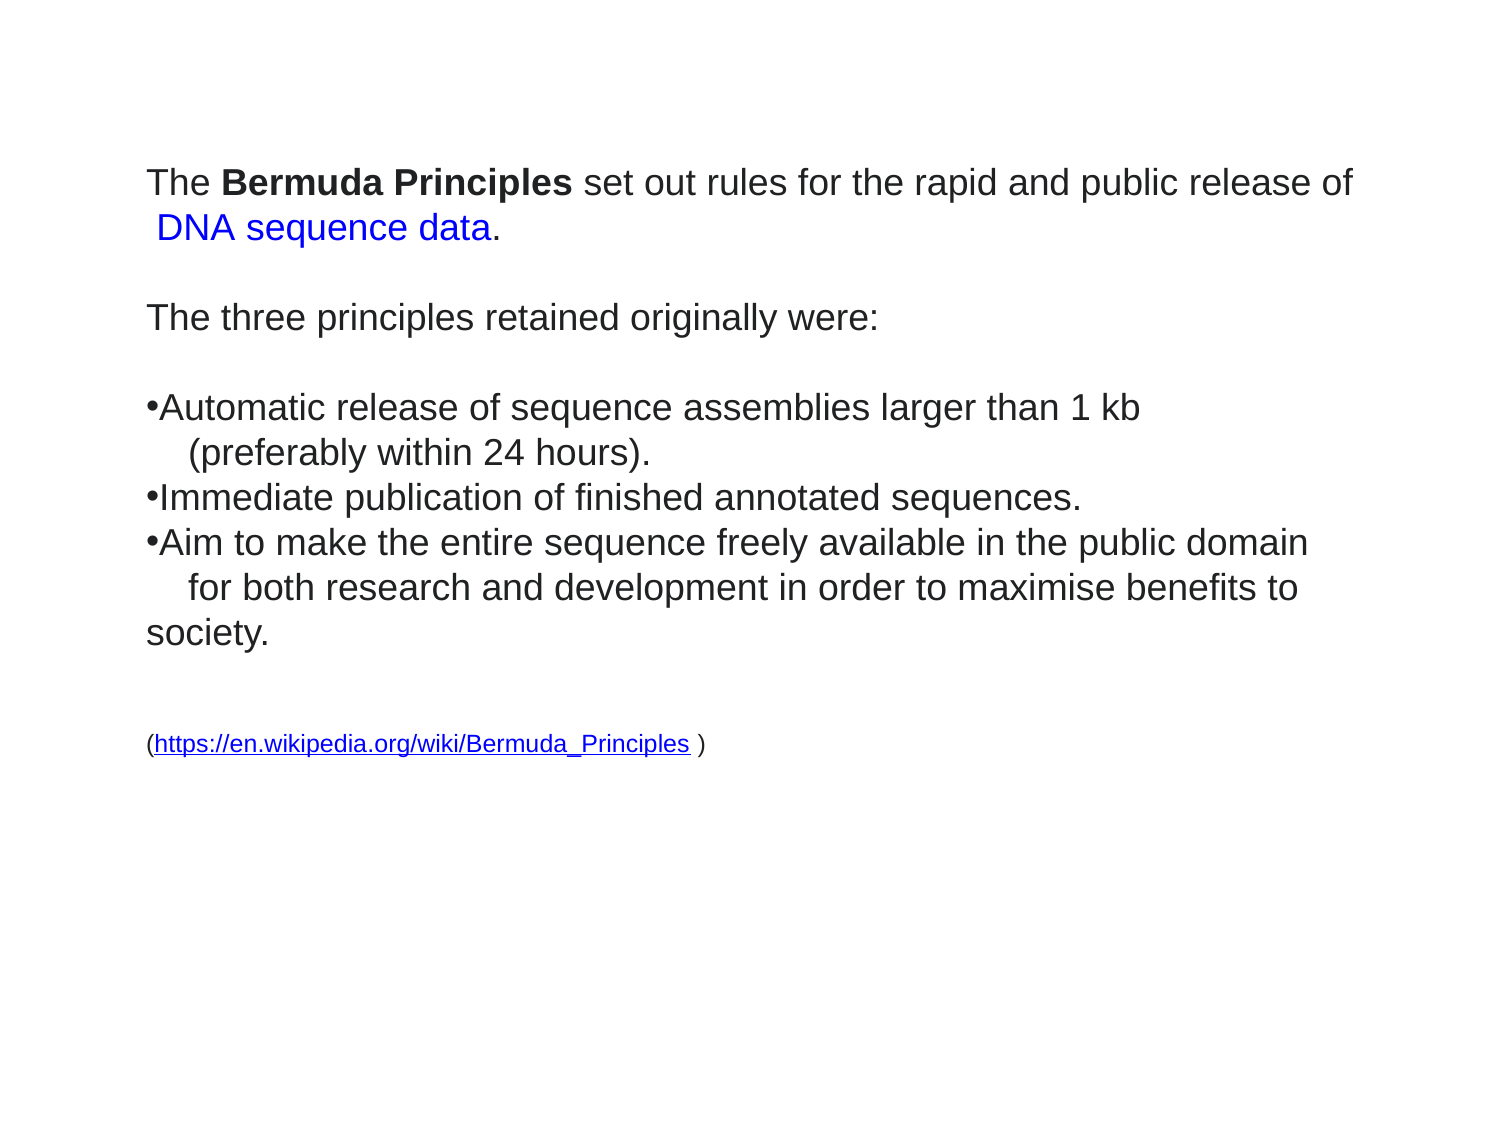

The Bermuda Principles set out rules for the rapid and public release of
 DNA sequence data.

The three principles retained originally were:

Automatic release of sequence assemblies larger than 1 kb
    (preferably within 24 hours).
Immediate publication of finished annotated sequences.
Aim to make the entire sequence freely available in the public domain
    for both research and development in order to maximise benefits to society.

(https://en.wikipedia.org/wiki/Bermuda_Principles )